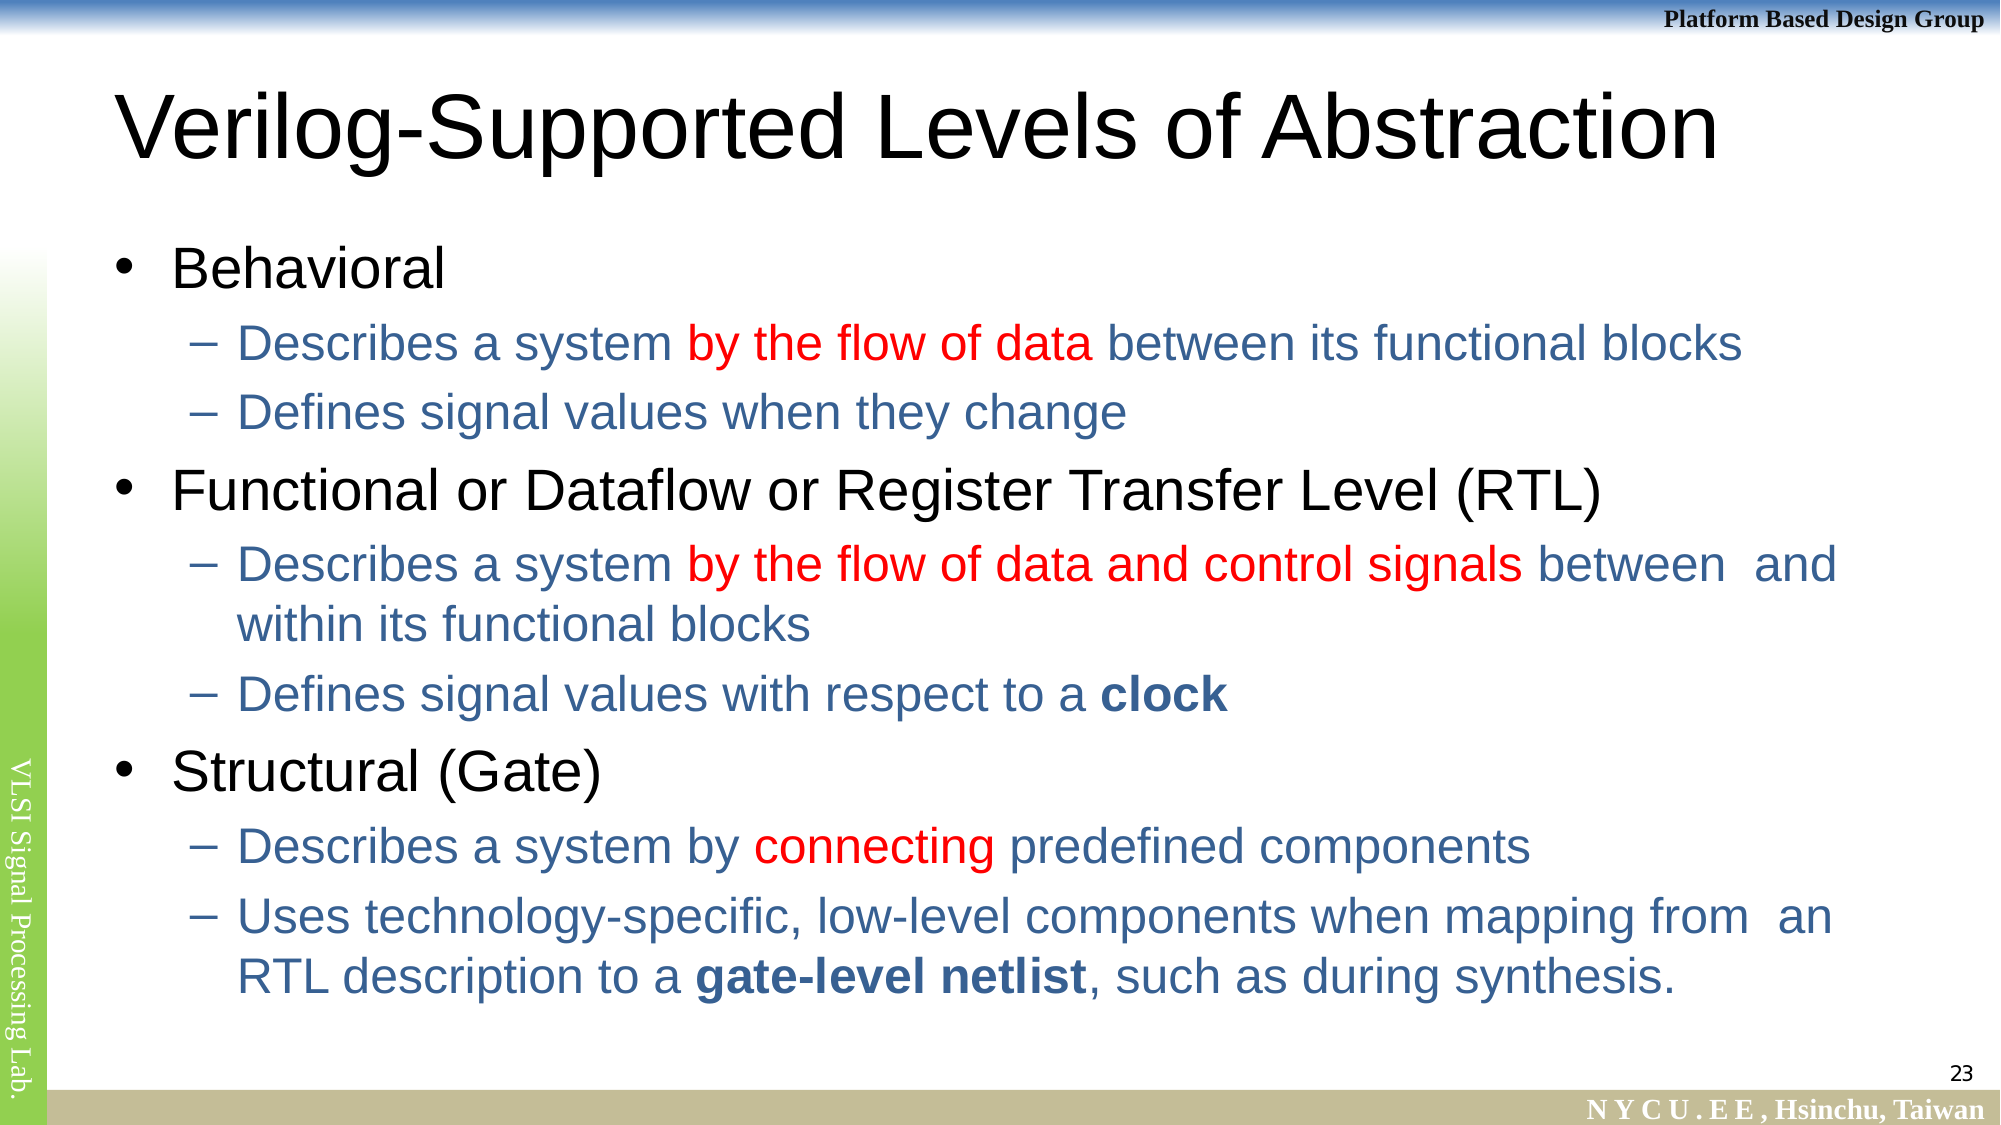

# Verilog-Supported Levels of Abstraction
Behavioral
Describes a system by the flow of data between its functional blocks
Defines signal values when they change
Functional or Dataflow or Register Transfer Level (RTL)
Describes a system by the flow of data and control signals between  and within its functional blocks
Defines signal values with respect to a clock
Structural (Gate)
Describes a system by connecting predefined components
Uses technology-specific, low-level components when mapping from  an RTL description to a gate-level netlist, such as during synthesis.

23